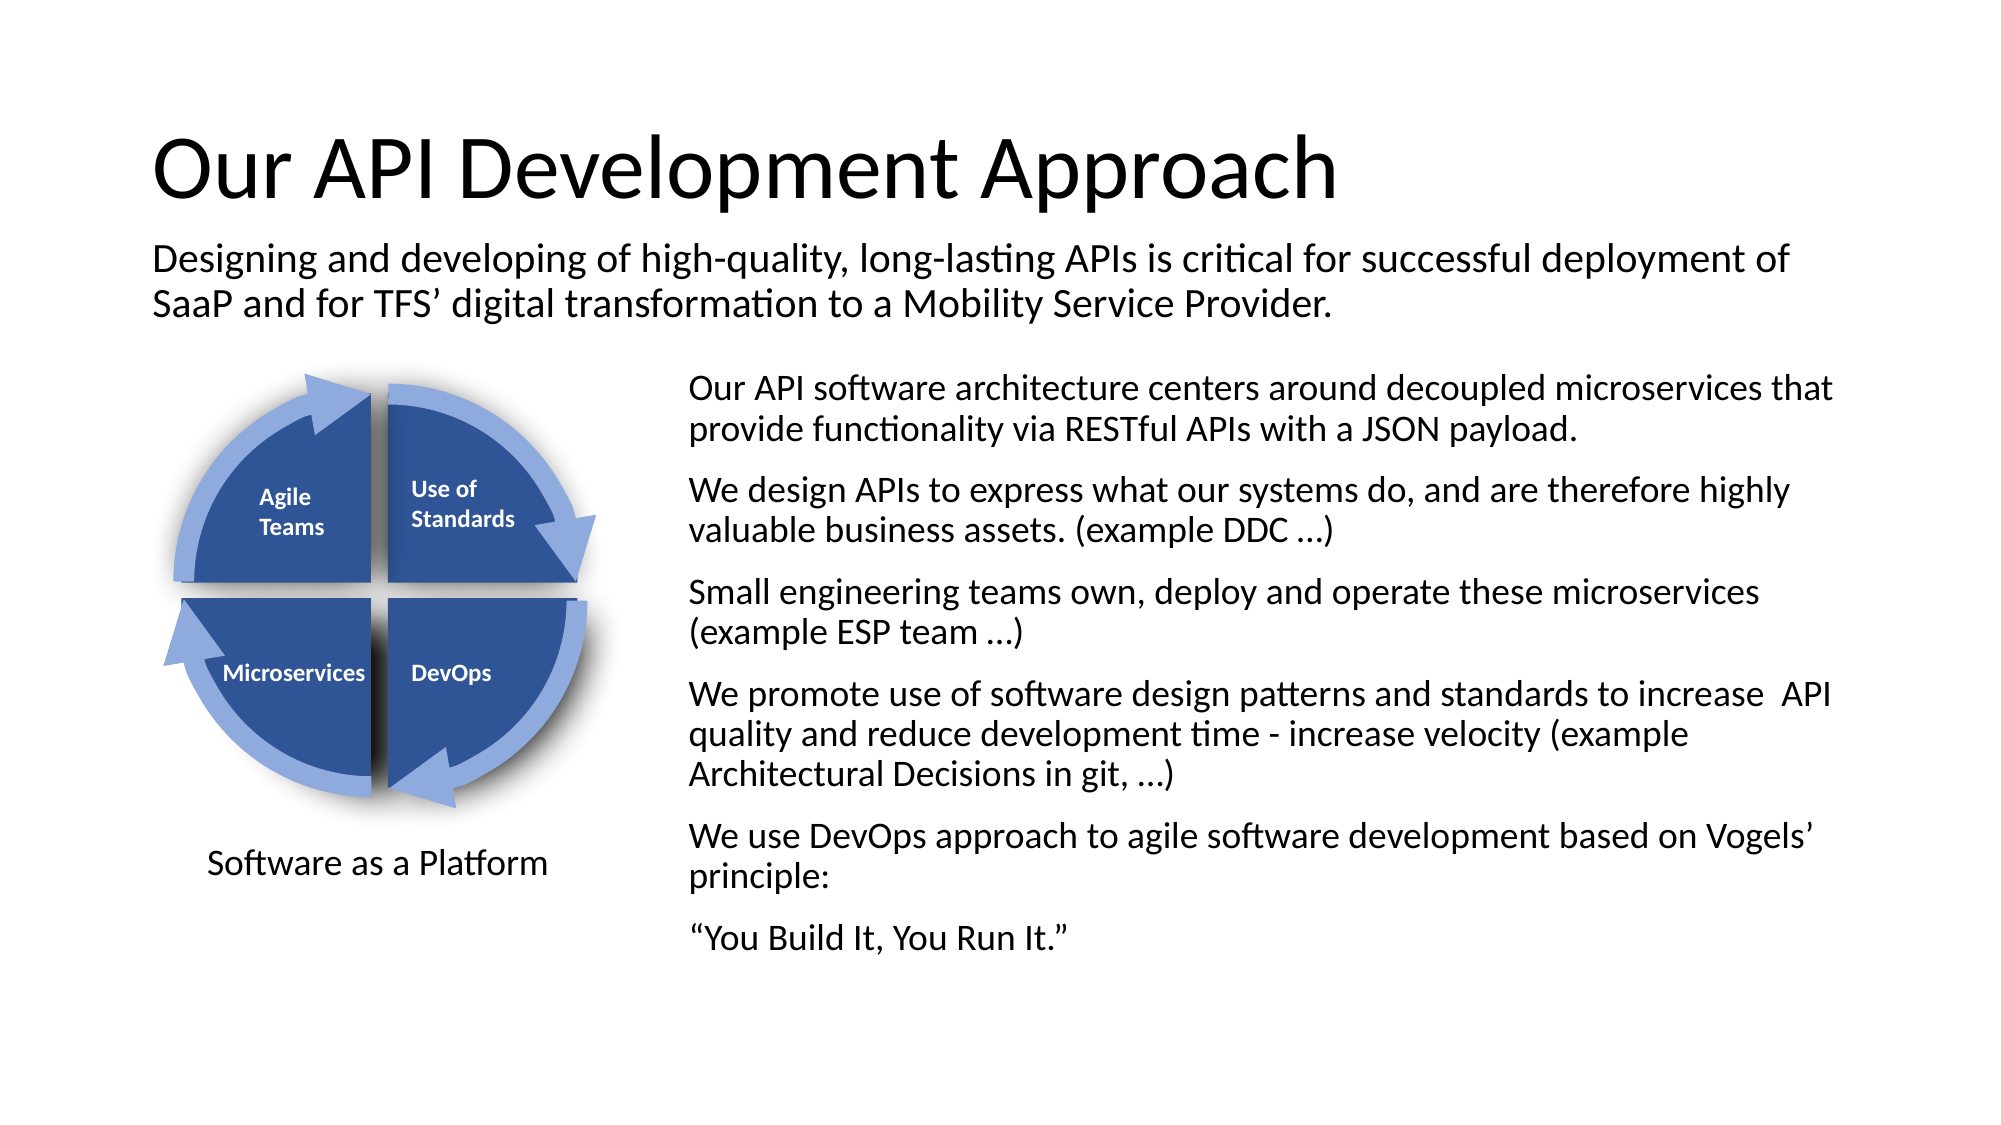

# Our API Development Approach
Designing and developing of high-quality, long-lasting APIs is critical for successful deployment of SaaP and for TFS’ digital transformation to a Mobility Service Provider.
Our API software architecture centers around decoupled microservices that provide functionality via RESTful APIs with a JSON payload.
We design APIs to express what our systems do, and are therefore highly valuable business assets. (example DDC …)
Small engineering teams own, deploy and operate these microservices (example ESP team …)
We promote use of software design patterns and standards to increase  API quality and reduce development time - increase velocity (example Architectural Decisions in git, …)
We use DevOps approach to agile software development based on Vogels’ principle:
“You Build It, You Run It.”

Use of
Standards
Agile
Teams
Microservices
DevOps
Software as a Platform